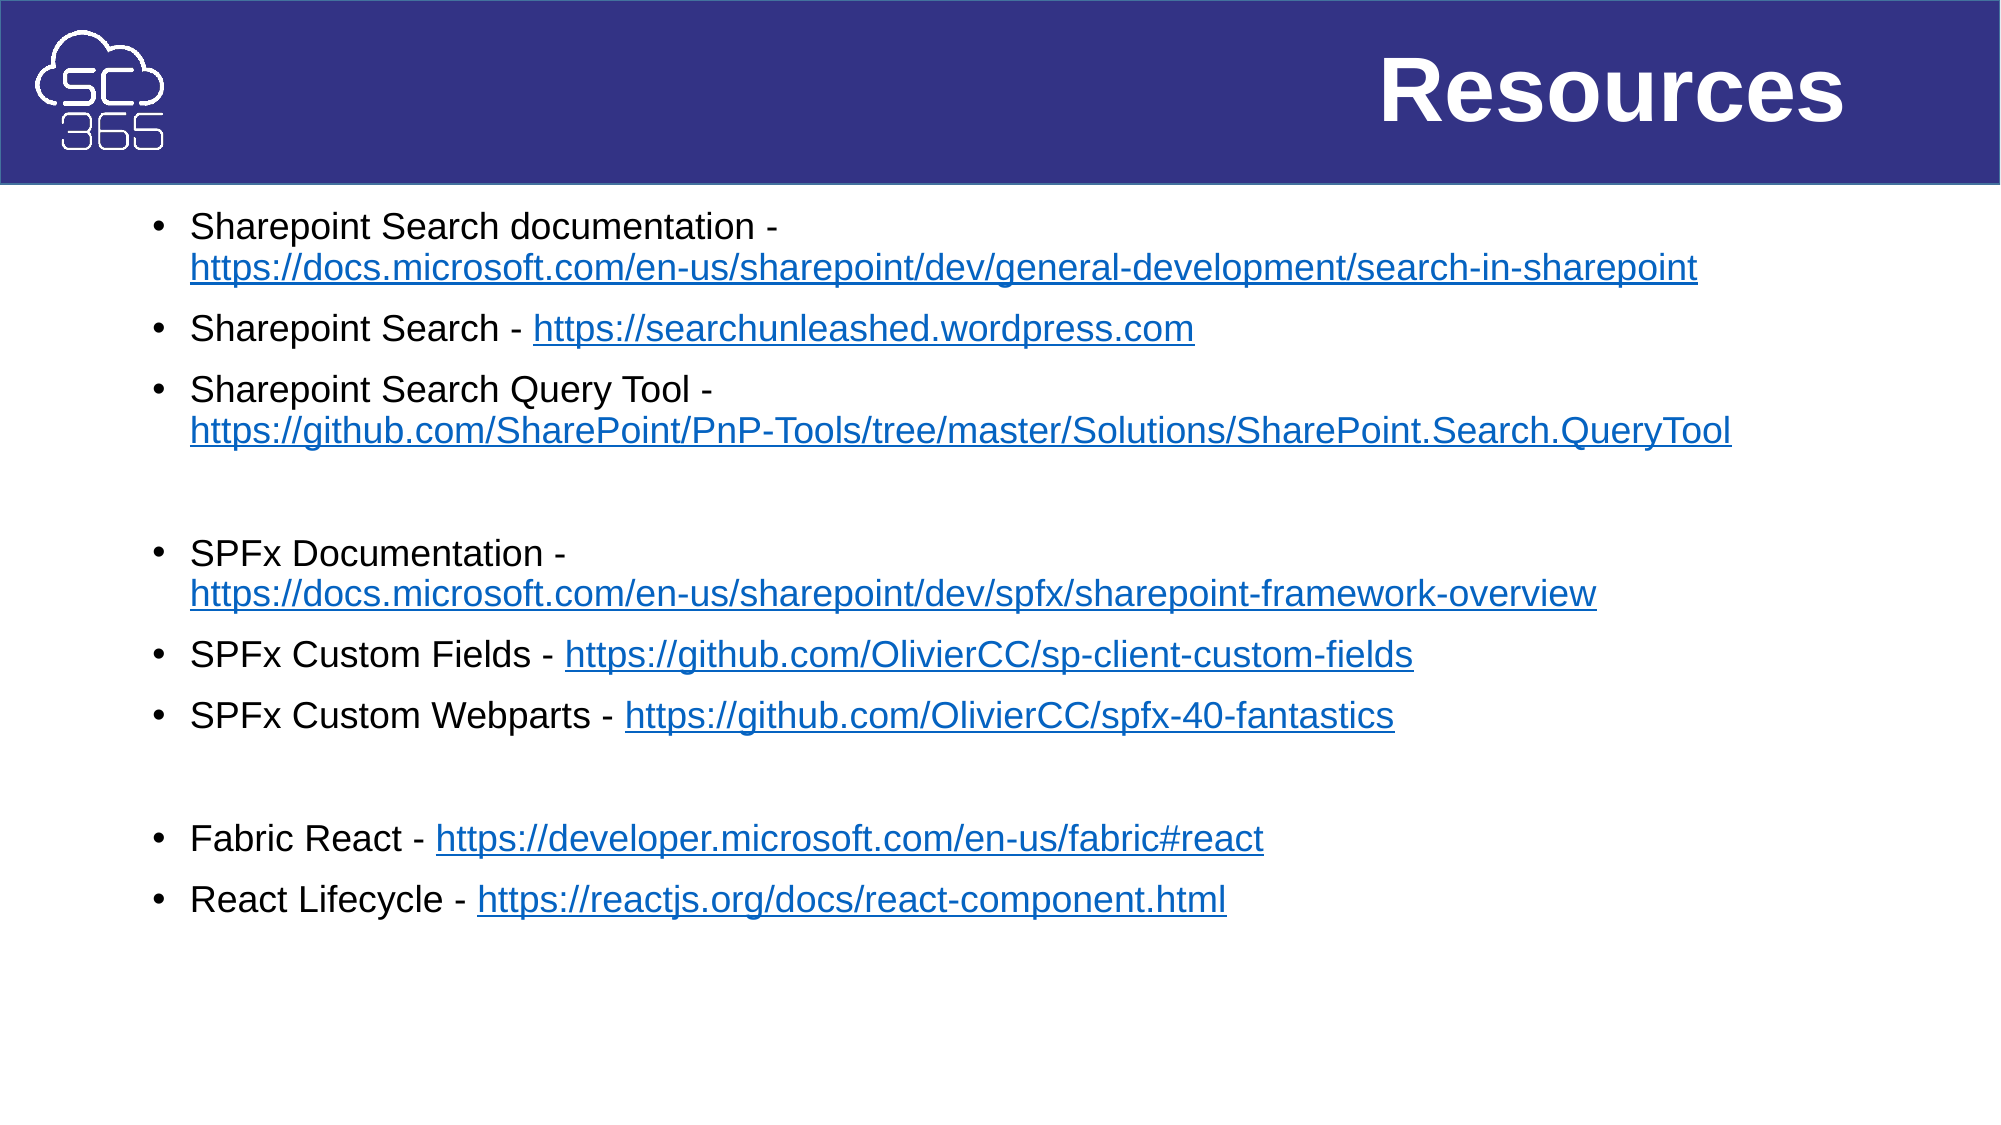

# Resources
Sharepoint Search documentation - https://docs.microsoft.com/en-us/sharepoint/dev/general-development/search-in-sharepoint
Sharepoint Search - https://searchunleashed.wordpress.com
Sharepoint Search Query Tool - https://github.com/SharePoint/PnP-Tools/tree/master/Solutions/SharePoint.Search.QueryTool

SPFx Documentation - https://docs.microsoft.com/en-us/sharepoint/dev/spfx/sharepoint-framework-overview
SPFx Custom Fields - https://github.com/OlivierCC/sp-client-custom-fields
SPFx Custom Webparts - https://github.com/OlivierCC/spfx-40-fantastics

Fabric React - https://developer.microsoft.com/en-us/fabric#react
React Lifecycle - https://reactjs.org/docs/react-component.html